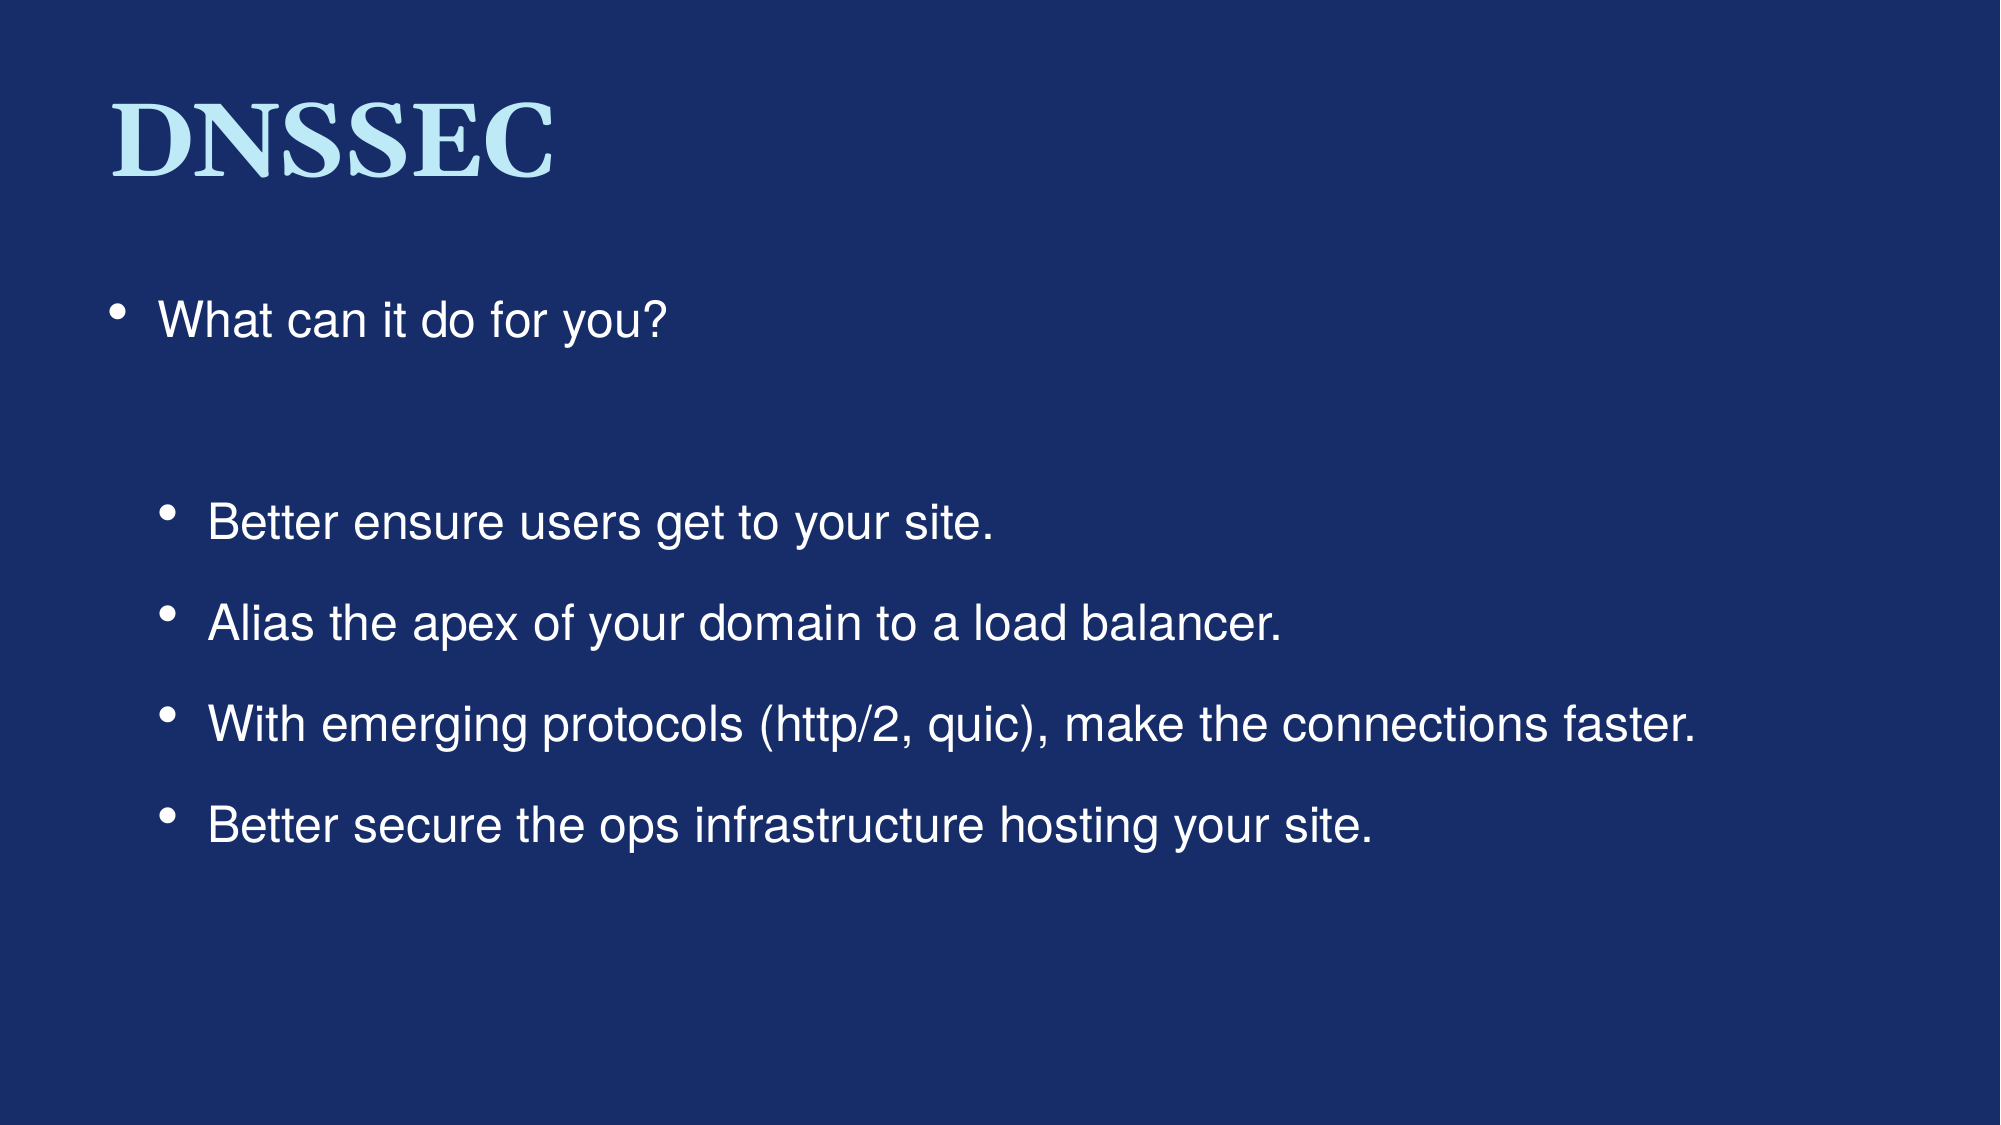

# DNSSEC
What can it do for you?

Better ensure users get to your site.
Alias the apex of your domain to a load balancer.
With emerging protocols (http/2, quic), make the connections faster.
Better secure the ops infrastructure hosting your site.